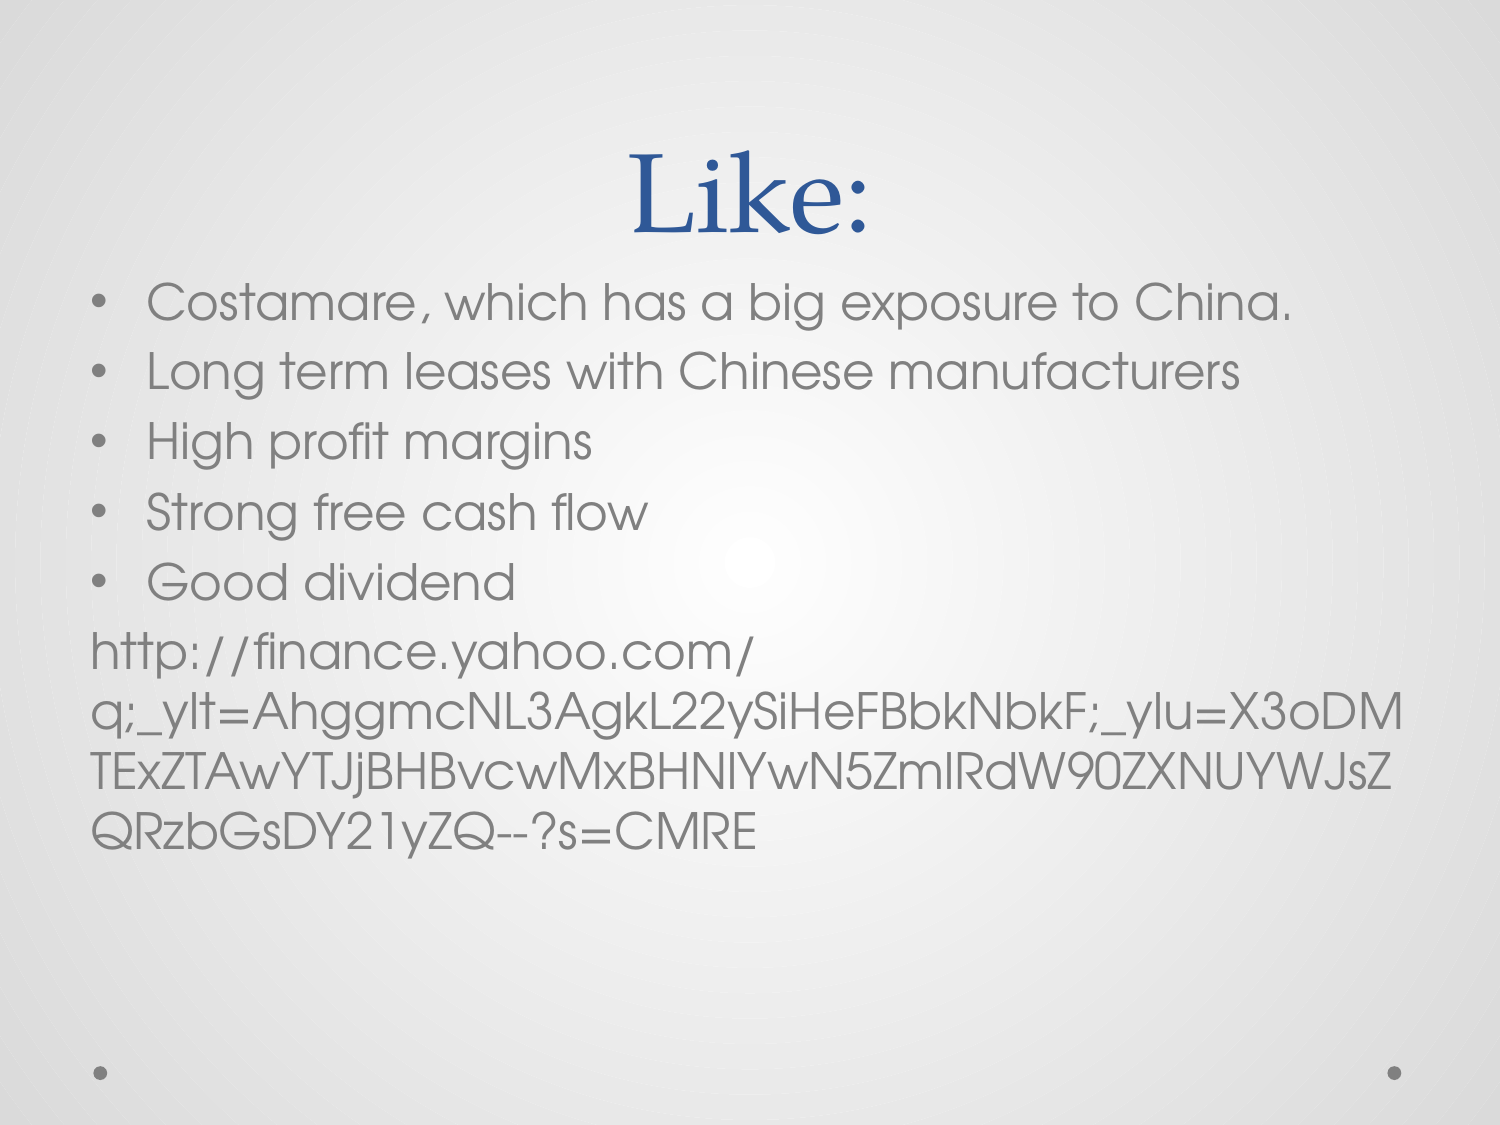

# Like:
Costamare, which has a big exposure to China.
Long term leases with Chinese manufacturers
High profit margins
Strong free cash flow
Good dividend
http://finance.yahoo.com/q;_ylt=AhggmcNL3AgkL22ySiHeFBbkNbkF;_ylu=X3oDMTExZTAwYTJjBHBvcwMxBHNlYwN5ZmlRdW90ZXNUYWJsZQRzbGsDY21yZQ--?s=CMRE